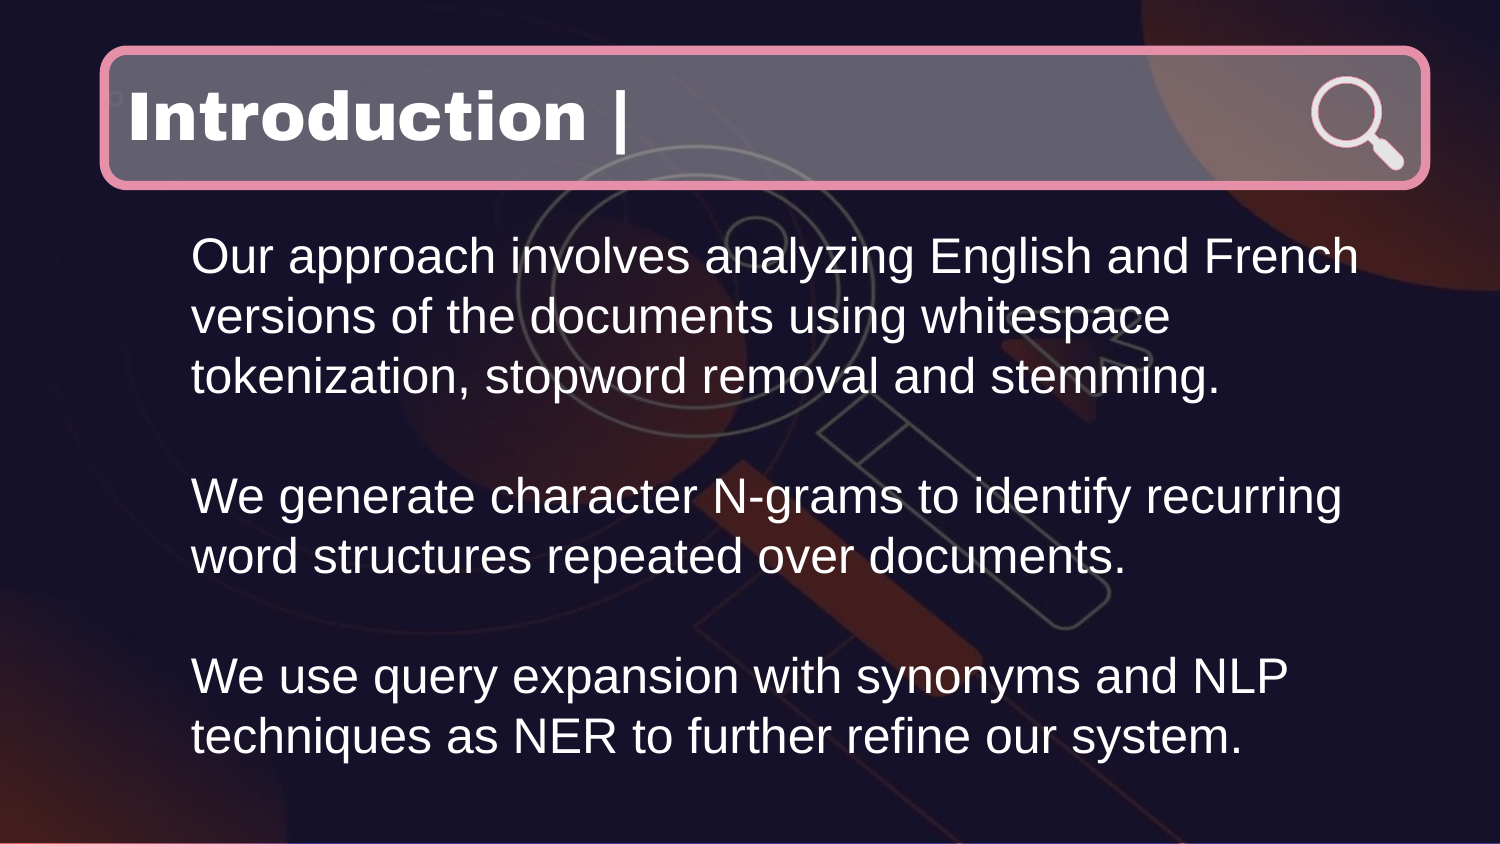

# Introduction |
Our approach involves analyzing English and French versions of the documents using whitespace tokenization, stopword removal and stemming.

We generate character N-grams to identify recurring word structures repeated over documents.

We use query expansion with synonyms and NLP techniques as NER to further refine our system.